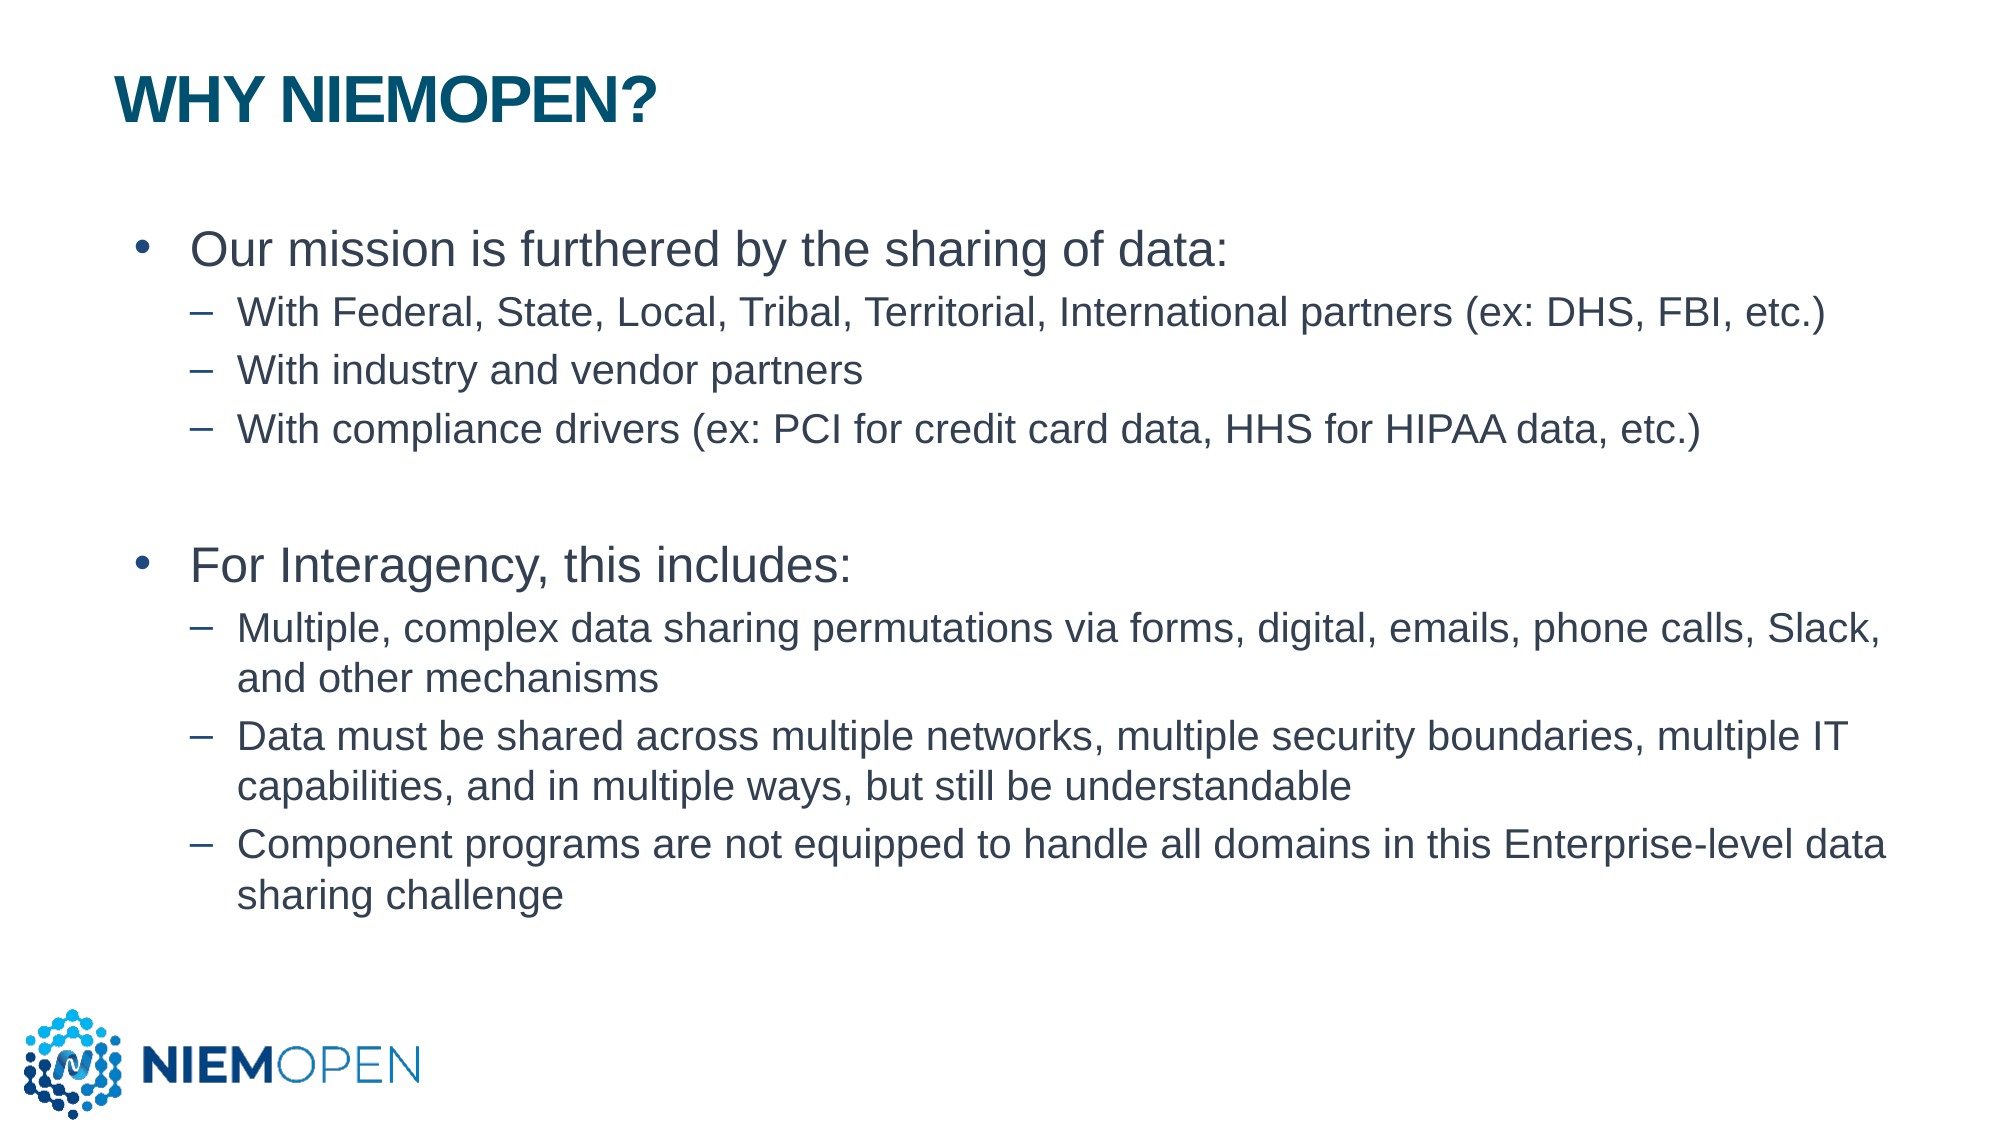

# Why NIEMOpen?
Our mission is furthered by the sharing of data:
With Federal, State, Local, Tribal, Territorial, International partners (ex: DHS, FBI, etc.)
With industry and vendor partners
With compliance drivers (ex: PCI for credit card data, HHS for HIPAA data, etc.)

For Interagency, this includes:
Multiple, complex data sharing permutations via forms, digital, emails, phone calls, Slack, and other mechanisms
Data must be shared across multiple networks, multiple security boundaries, multiple IT capabilities, and in multiple ways, but still be understandable
Component programs are not equipped to handle all domains in this Enterprise-level data sharing challenge